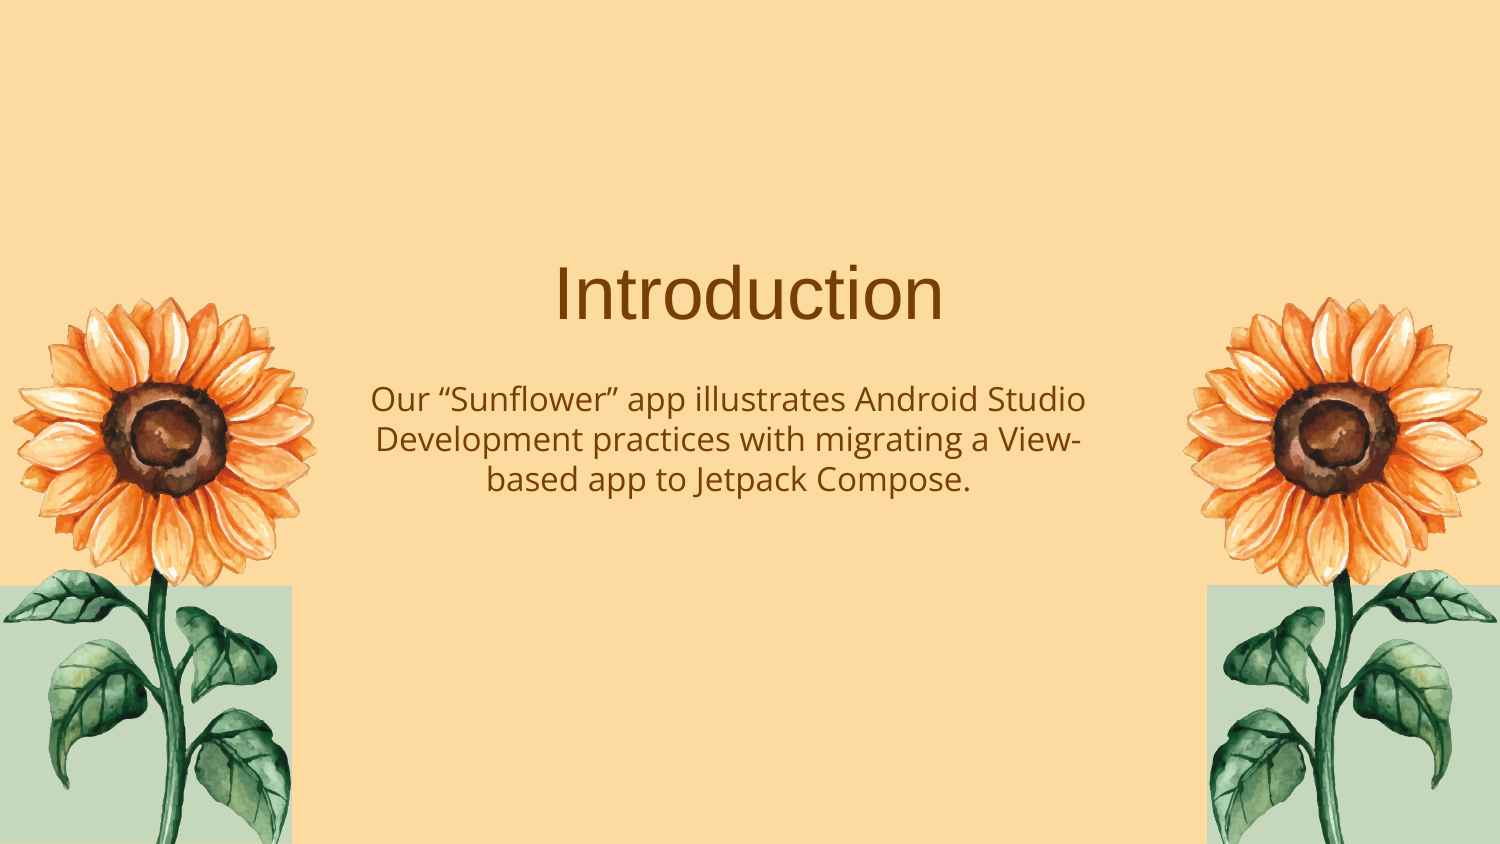

# Introduction
Our “Sunflower” app illustrates Android Studio Development practices with migrating a View-based app to Jetpack Compose.